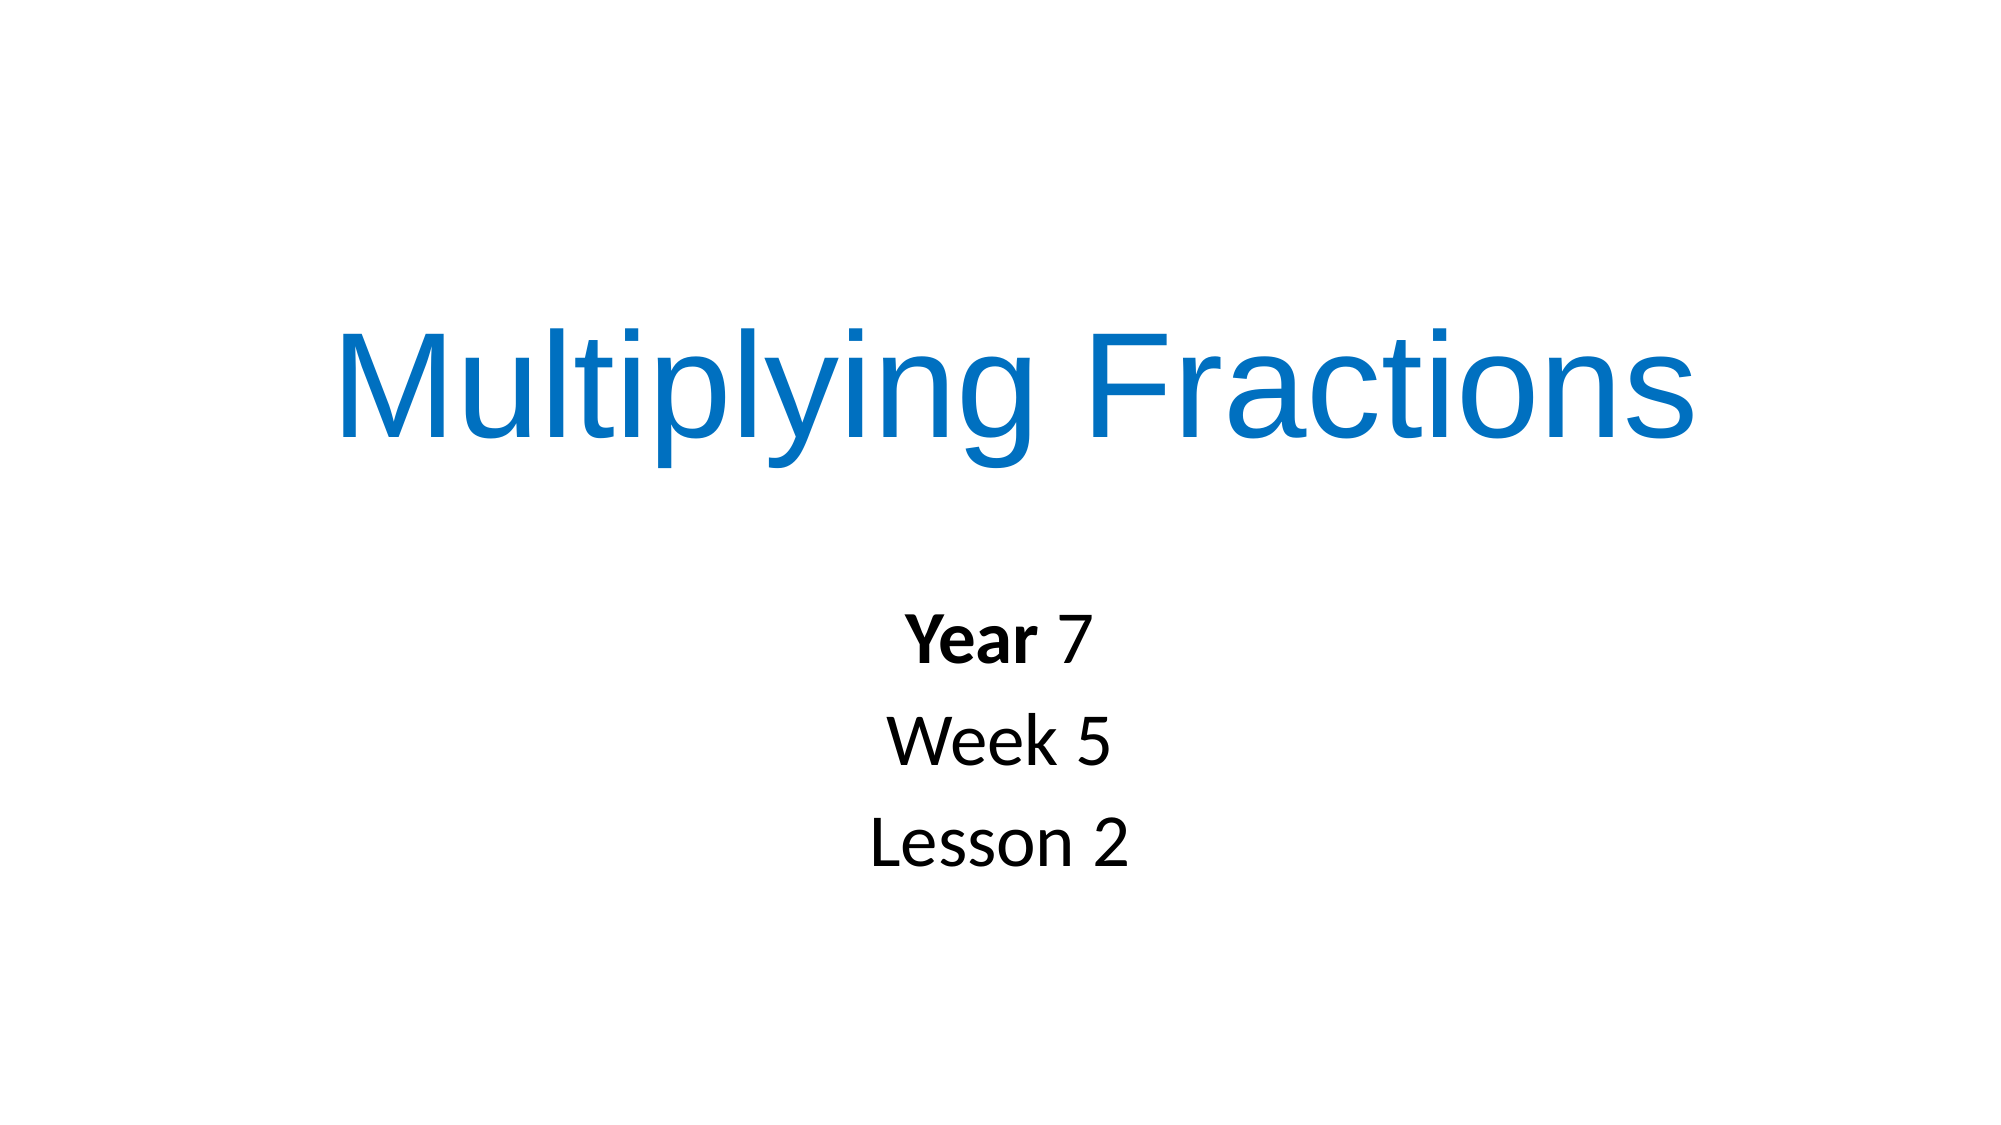

# Multiplying Fractions
Year 7
Week 5
Lesson 2